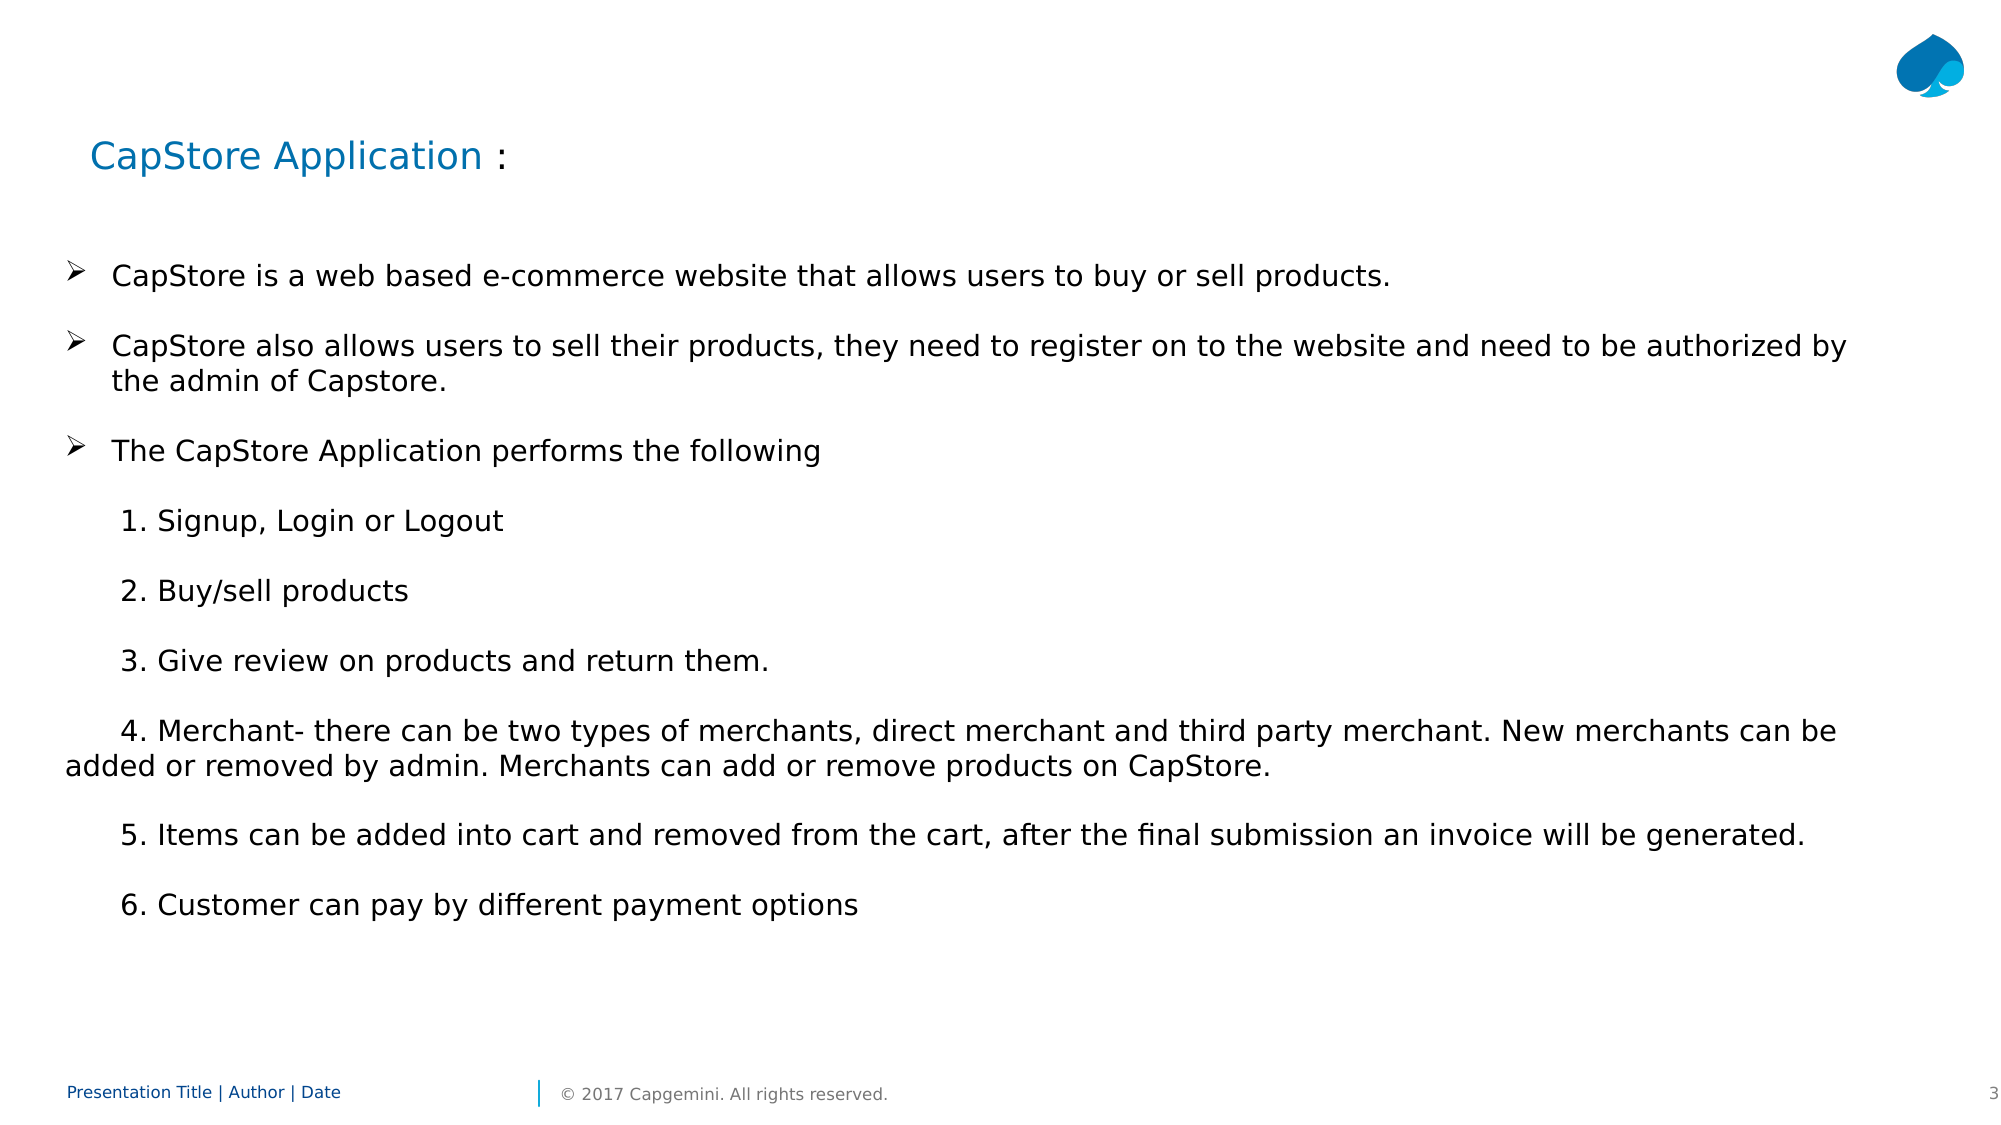

CapStore Application :
CapStore is a web based e-commerce website that allows users to buy or sell products.

CapStore also allows users to sell their products, they need to register on to the website and need to be authorized by the admin of Capstore.

The CapStore Application performs the following

      1. Signup, Login or Logout

      2. Buy/sell products

      3. Give review on products and return them.

      4. Merchant- there can be two types of merchants, direct merchant and third party merchant. New merchants can be      added or removed by admin. Merchants can add or remove products on CapStore.

      5. Items can be added into cart and removed from the cart, after the final submission an invoice will be generated.

      6. Customer can pay by different payment options